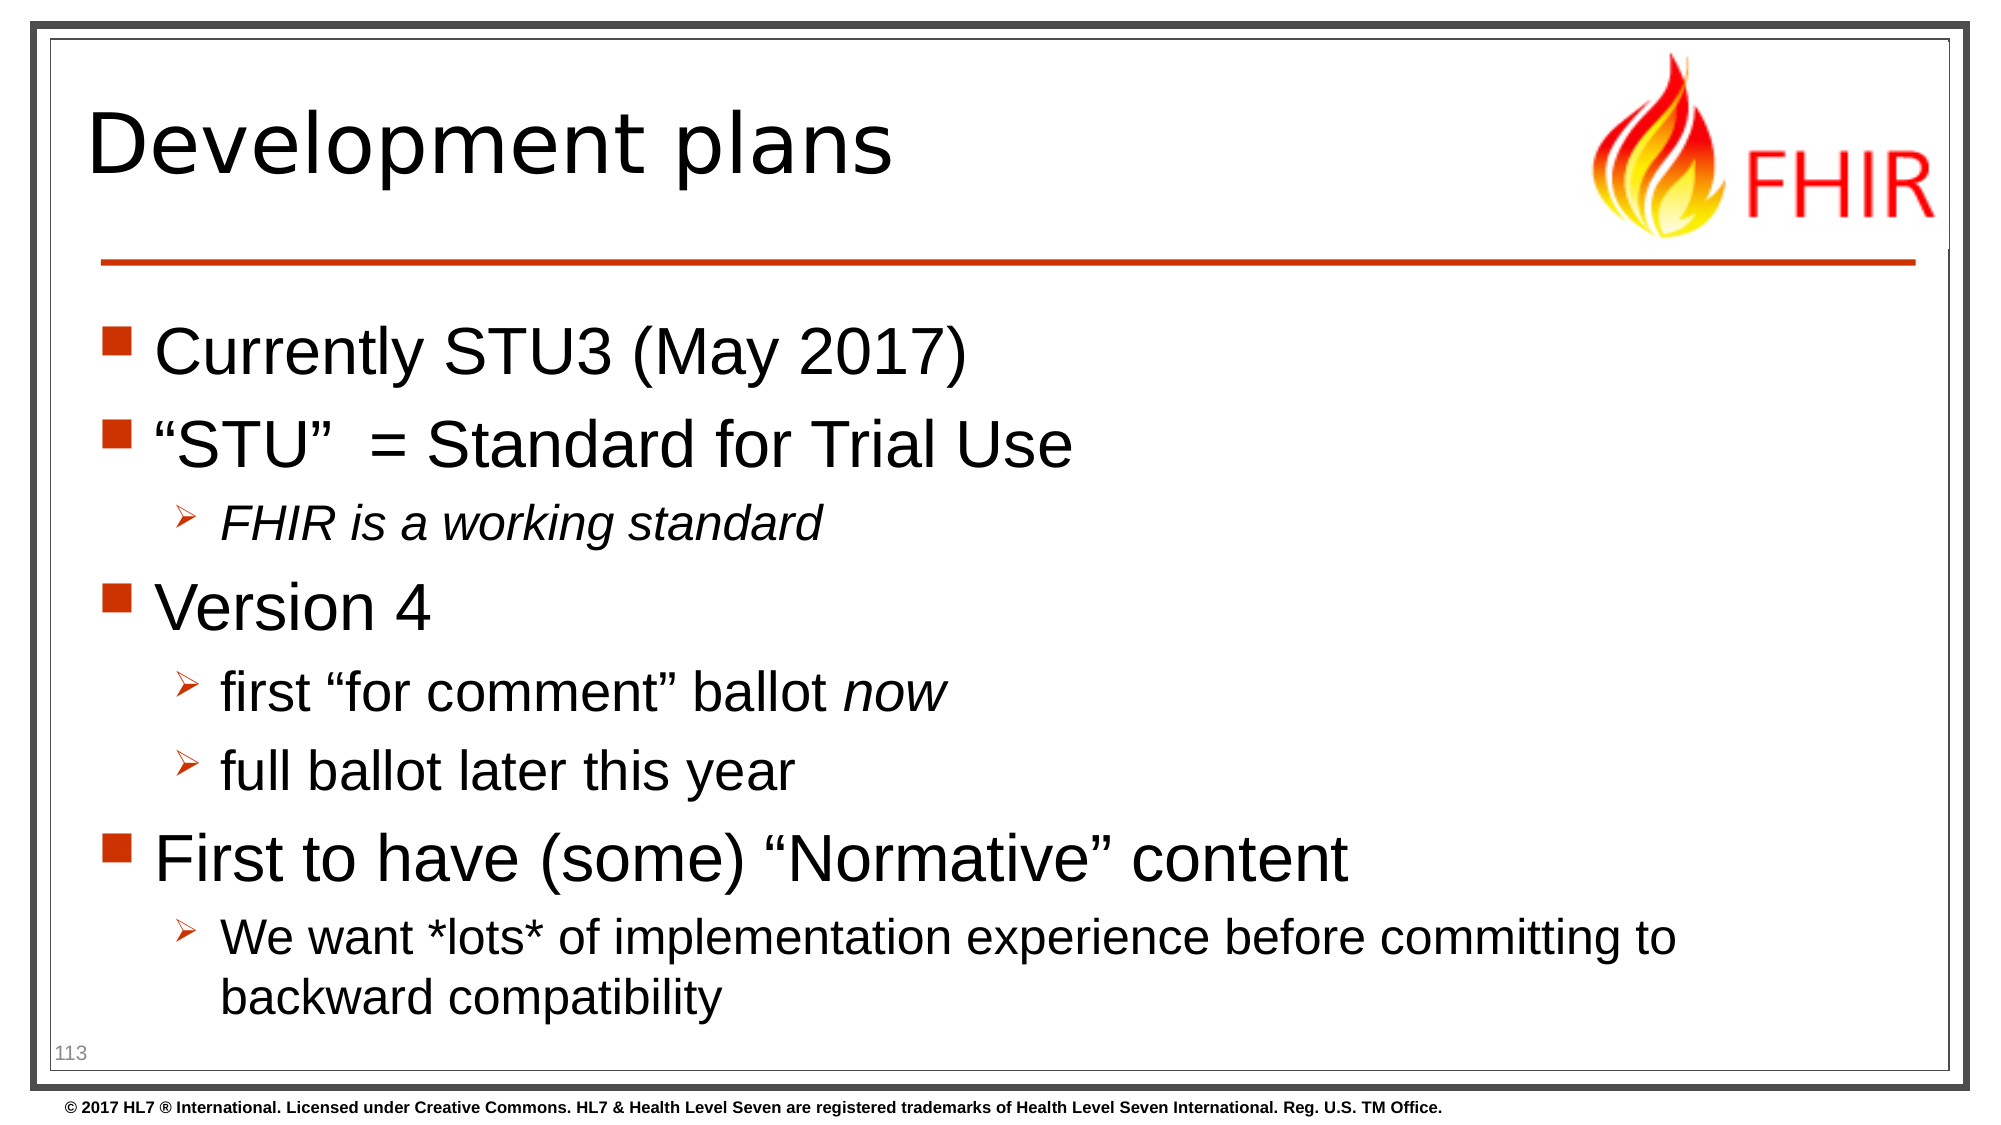

# Development plans
Currently STU3 (May 2017)
“STU”  = Standard for Trial Use
FHIR is a working standard
Version 4
first “for comment” ballot now
full ballot later this year
First to have (some) “Normative” content
We want *lots* of implementation experience before committing to backward compatibility

113